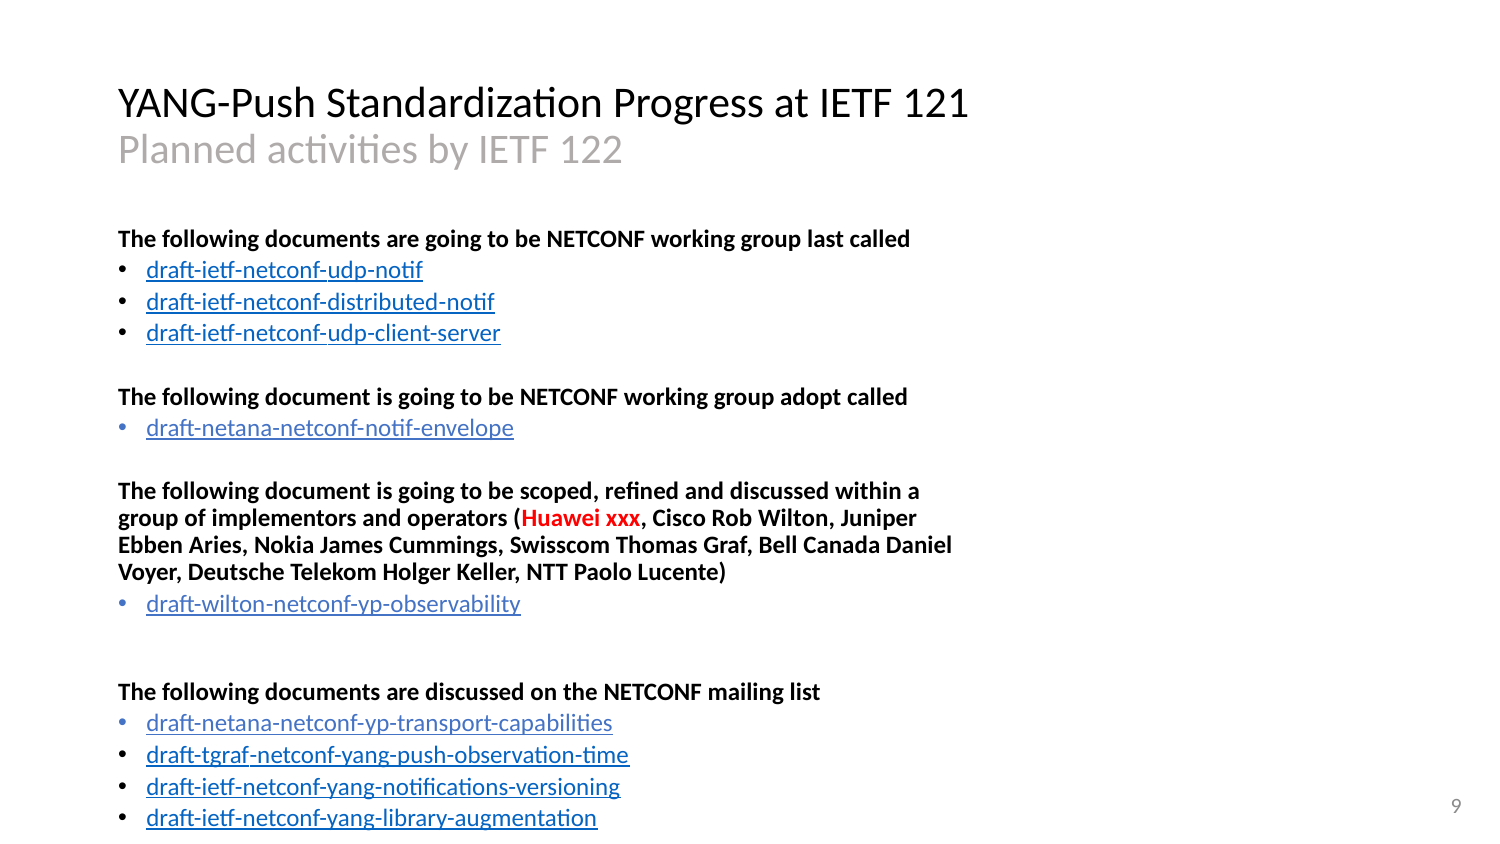

# YANG-Push Standardization Progress at IETF 121 Planned activities by IETF 122
The following documents are going to be NETCONF working group last called
draft-ietf-netconf-udp-notif
draft-ietf-netconf-distributed-notif
draft-ietf-netconf-udp-client-server

The following document is going to be NETCONF working group adopt called
draft-netana-netconf-notif-envelope

The following document is going to be scoped, refined and discussed within a group of implementors and operators (Huawei xxx, Cisco Rob Wilton, Juniper Ebben Aries, Nokia James Cummings, Swisscom Thomas Graf, Bell Canada Daniel Voyer, Deutsche Telekom Holger Keller, NTT Paolo Lucente)
draft-wilton-netconf-yp-observability

The following documents are discussed on the NETCONF mailing list
draft-netana-netconf-yp-transport-capabilities
draft-tgraf-netconf-yang-push-observation-time
draft-ietf-netconf-yang-notifications-versioning
draft-ietf-netconf-yang-library-augmentation

9